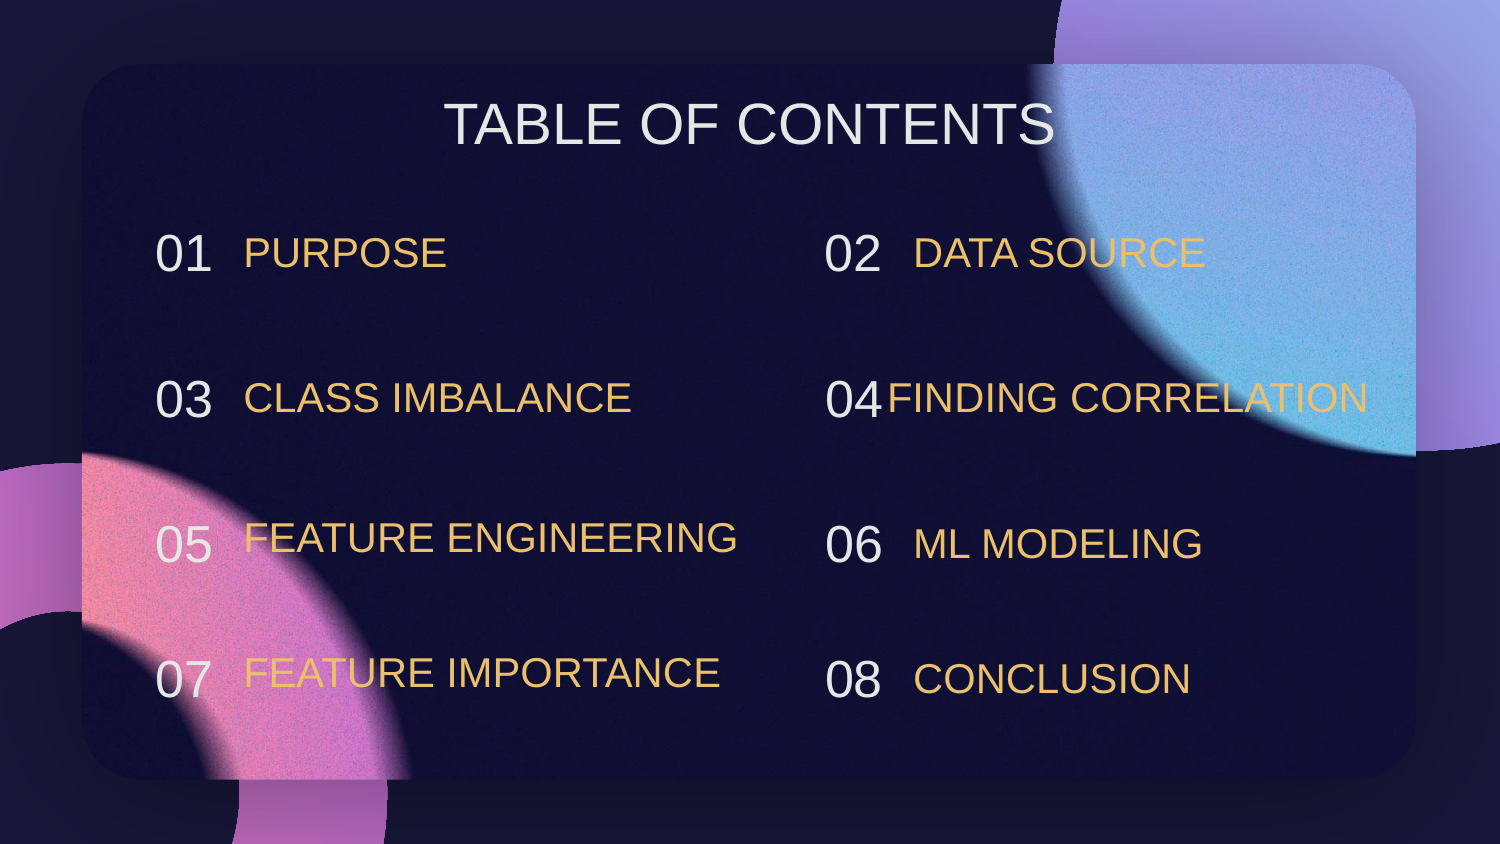

TABLE OF CONTENTS
01
# PURPOSE
02
DATA SOURCE
03
CLASS IMBALANCE
04
FINDING CORRELATION
05
FEATURE ENGINEERING
06
ML MODELING
07
FEATURE IMPORTANCE
08
CONCLUSION